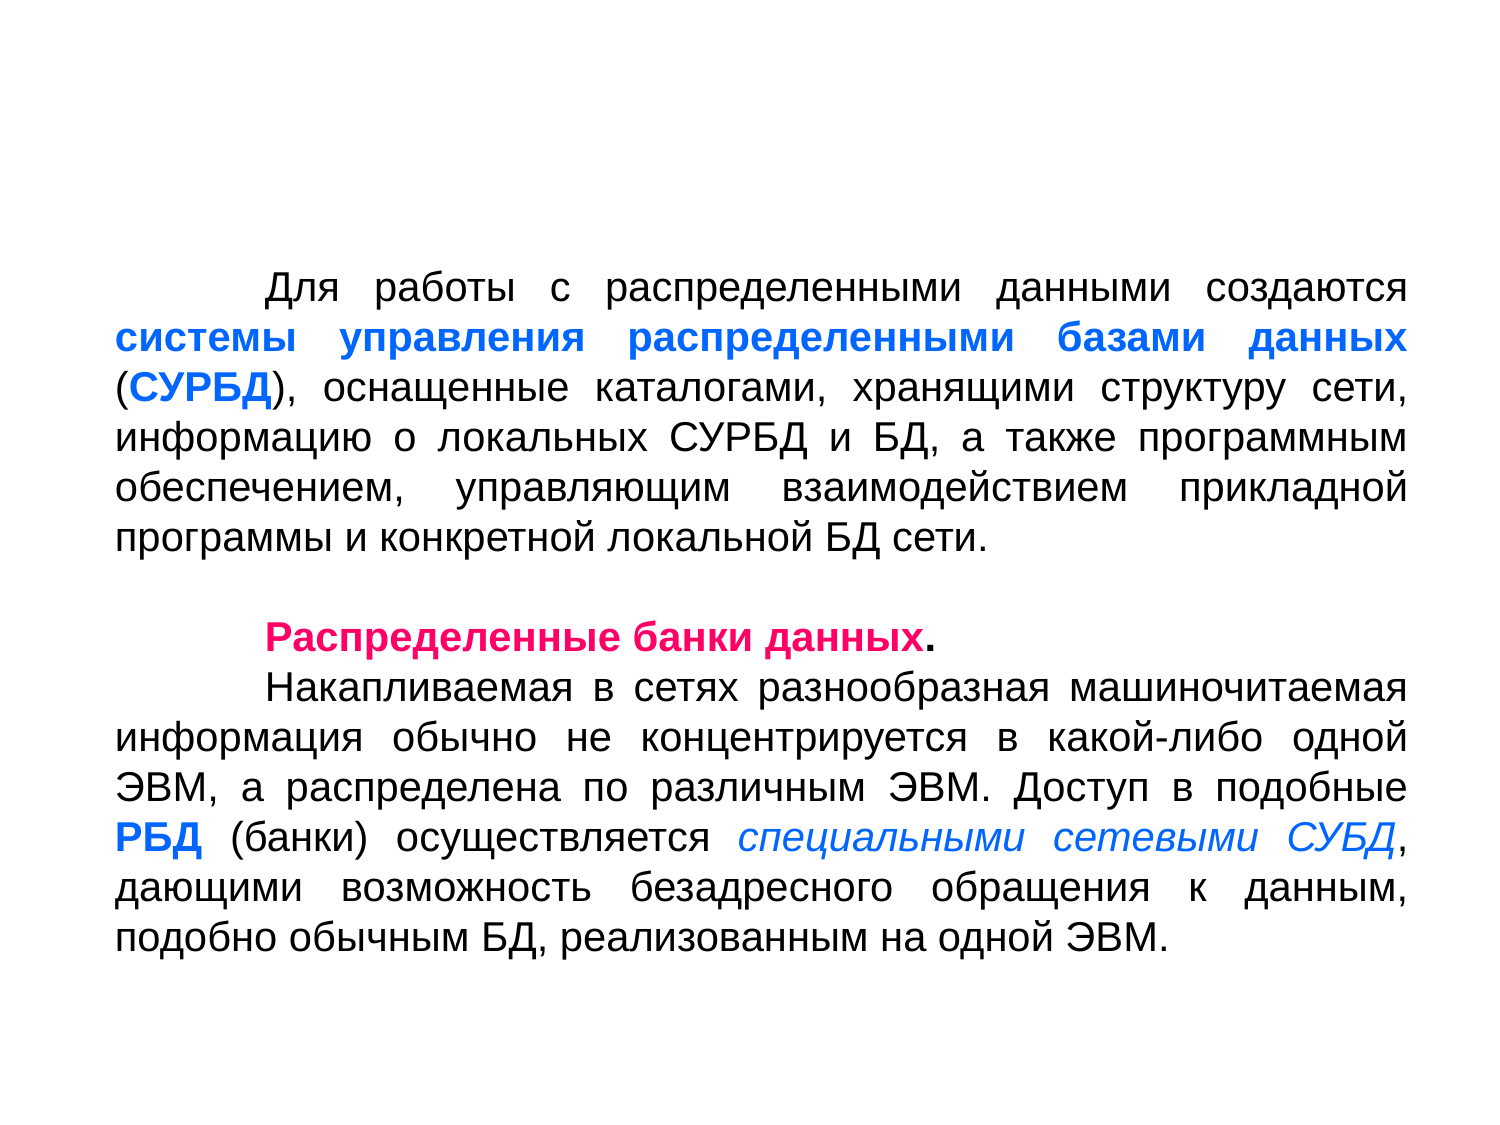

Для работы с распределенными данными создаются системы управления распределенными базами данных (СУРБД), оснащенные каталогами, хранящими структуру сети, информацию о локальных СУРБД и БД, а также программным обеспечением, управляющим взаимодействием прикладной программы и конкретной локальной БД сети.

	Распределенные банки данных.
	Накапливаемая в сетях разнообразная машиночитаемая информация обычно не концентрируется в какой-либо одной ЭВМ, а распределена по различным ЭВМ. Доступ в подобные РБД (банки) осуществляется специальными сетевыми СУБД, дающими возможность безадресного обращения к данным, подобно обычным БД, реализованным на одной ЭВМ.